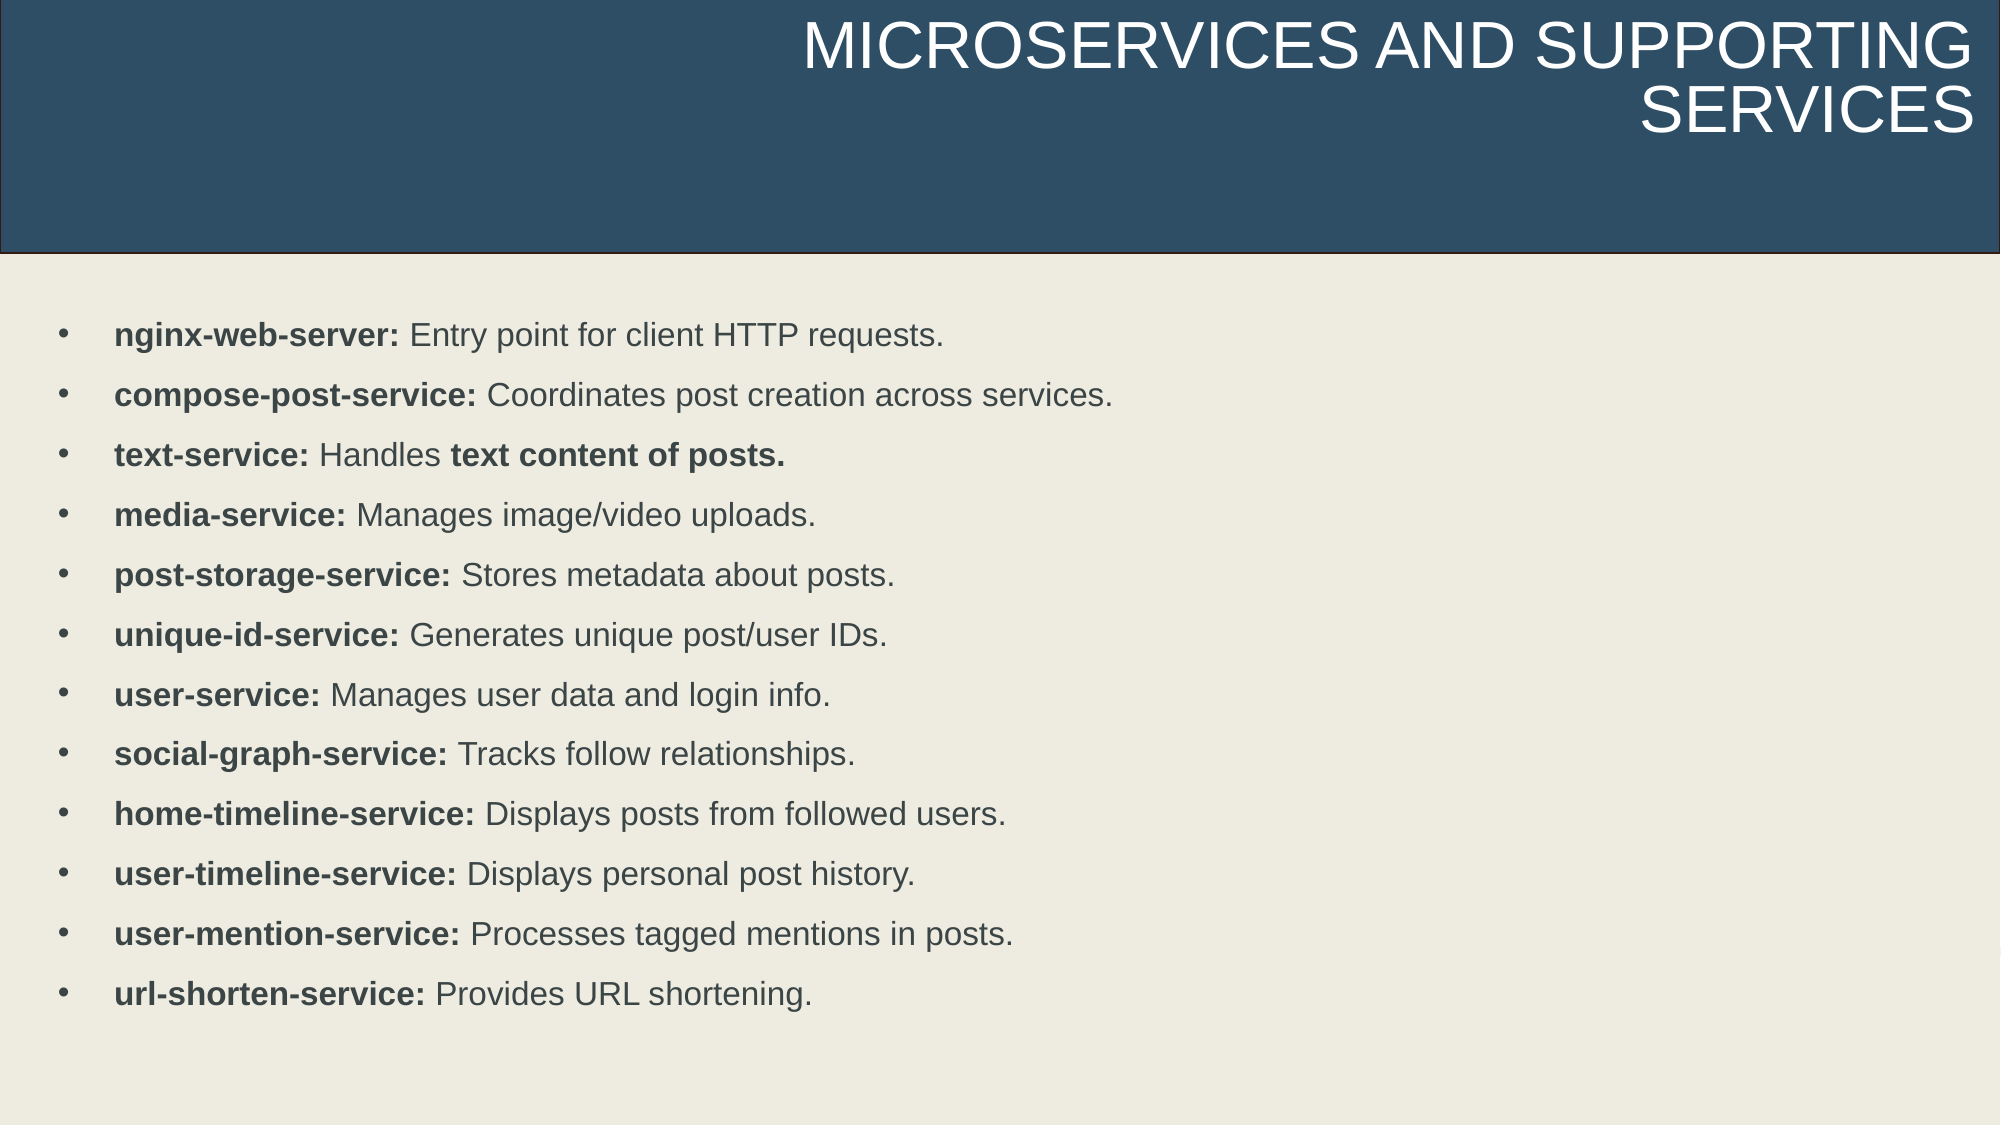

Microservices and Supporting Services
nginx-web-server: Entry point for client HTTP requests.
compose-post-service: Coordinates post creation across services.
text-service: Handles text content of posts.
media-service: Manages image/video uploads.
post-storage-service: Stores metadata about posts.
unique-id-service: Generates unique post/user IDs.
user-service: Manages user data and login info.
social-graph-service: Tracks follow relationships.
home-timeline-service: Displays posts from followed users.
user-timeline-service: Displays personal post history.
user-mention-service: Processes tagged mentions in posts.
url-shorten-service: Provides URL shortening.